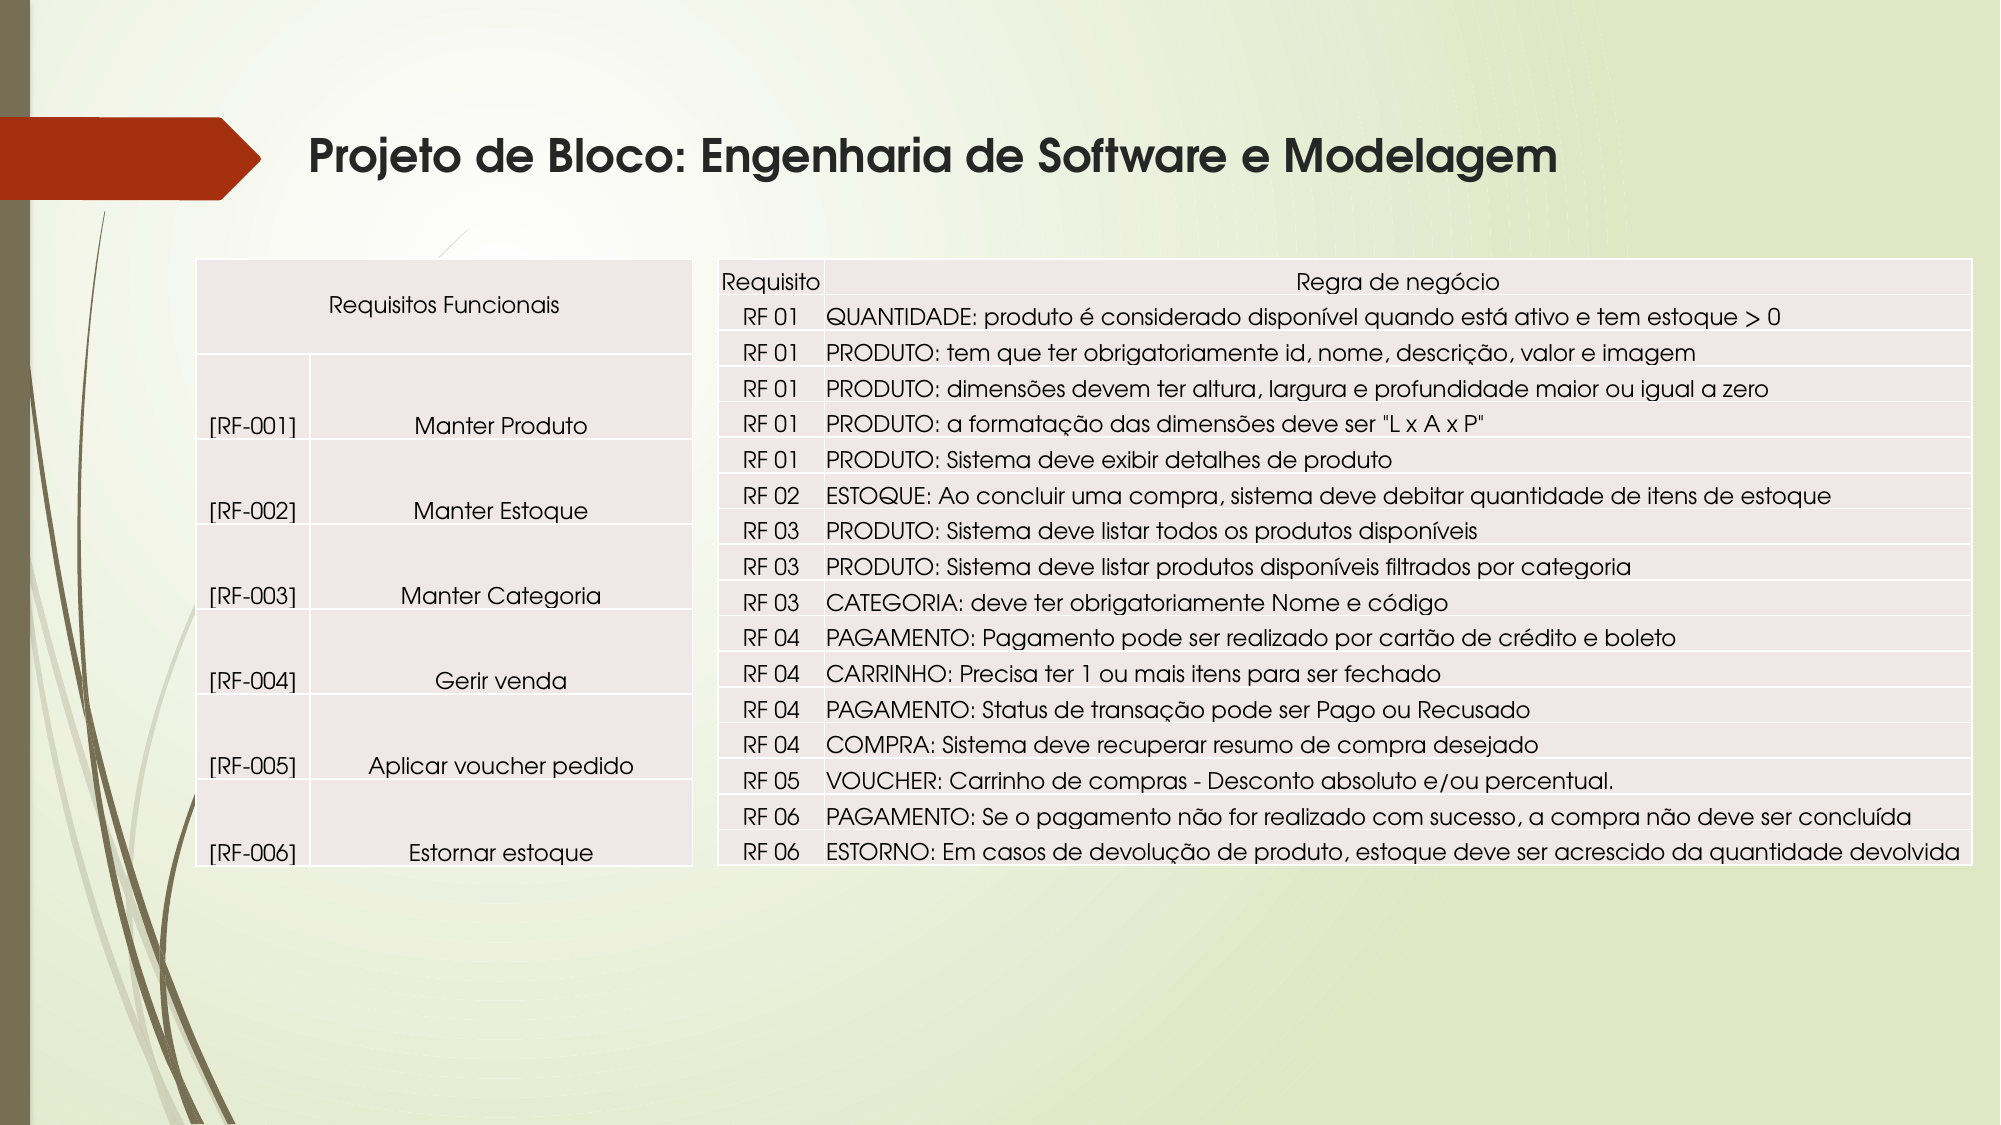

# Projeto de Bloco: Engenharia de Software e Modelagem
| Requisitos Funcionais |  |
| --- | --- |
| [RF-001] | Manter Produto |
| [RF-002] | Manter Estoque |
| [RF-003] | Manter Categoria |
| [RF-004] | Gerir venda |
| [RF-005] | Aplicar voucher pedido |
| [RF-006] | Estornar estoque |
| Requisito | Regra de negócio |
| --- | --- |
| RF 01 | QUANTIDADE: produto é considerado disponível quando está ativo e tem estoque > 0 |
| RF 01 | PRODUTO: tem que ter obrigatoriamente id, nome, descrição, valor e imagem |
| RF 01 | PRODUTO: dimensões devem ter altura, largura e profundidade maior ou igual a zero |
| RF 01 | PRODUTO: a formatação das dimensões deve ser "L x A x P" |
| RF 01 | PRODUTO: Sistema deve exibir detalhes de produto |
| RF 02 | ESTOQUE: Ao concluir uma compra, sistema deve debitar quantidade de itens de estoque |
| RF 03 | PRODUTO: Sistema deve listar todos os produtos disponíveis |
| RF 03 | PRODUTO: Sistema deve listar produtos disponíveis filtrados por categoria |
| RF 03 | CATEGORIA: deve ter obrigatoriamente Nome e código |
| RF 04 | PAGAMENTO: Pagamento pode ser realizado por cartão de crédito e boleto |
| RF 04 | CARRINHO: Precisa ter 1 ou mais itens para ser fechado |
| RF 04 | PAGAMENTO: Status de transação pode ser Pago ou Recusado |
| RF 04 | COMPRA: Sistema deve recuperar resumo de compra desejado |
| RF 05 | VOUCHER: Carrinho de compras - Desconto absoluto e/ou percentual. |
| RF 06 | PAGAMENTO: Se o pagamento não for realizado com sucesso, a compra não deve ser concluída |
| RF 06 | ESTORNO: Em casos de devolução de produto, estoque deve ser acrescido da quantidade devolvida |